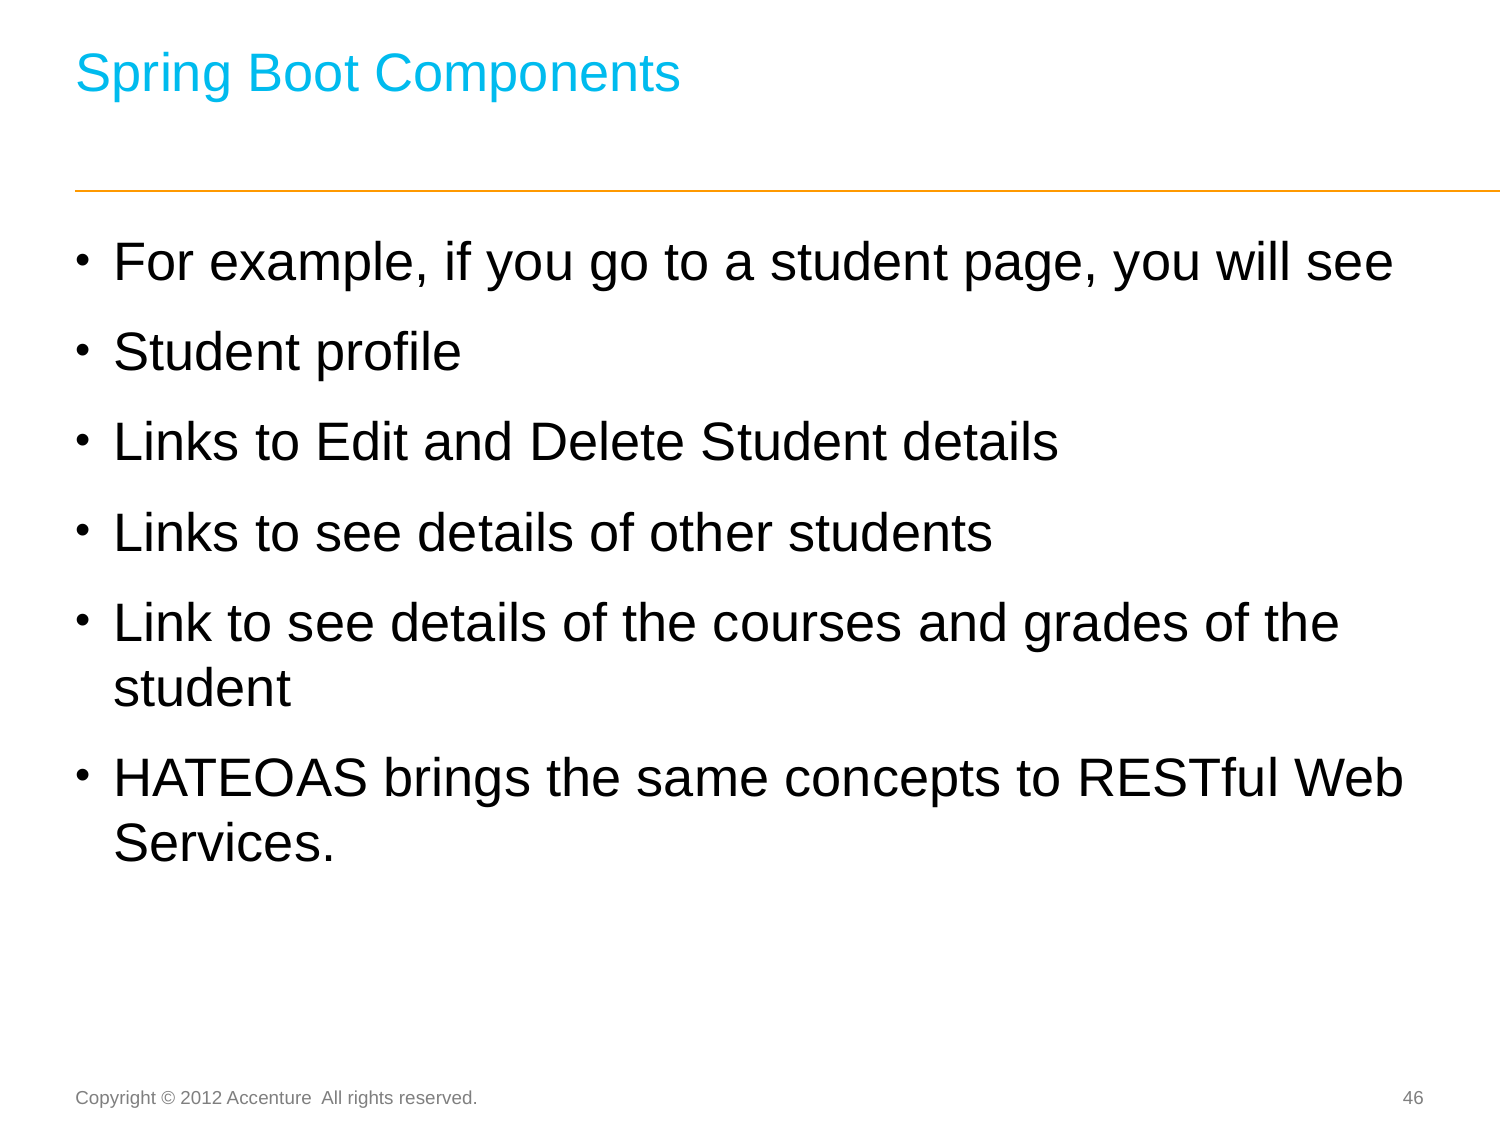

# Spring Boot Components
For example, if you go to a student page, you will see
Student profile
Links to Edit and Delete Student details
Links to see details of other students
Link to see details of the courses and grades of the student
HATEOAS brings the same concepts to RESTful Web Services.